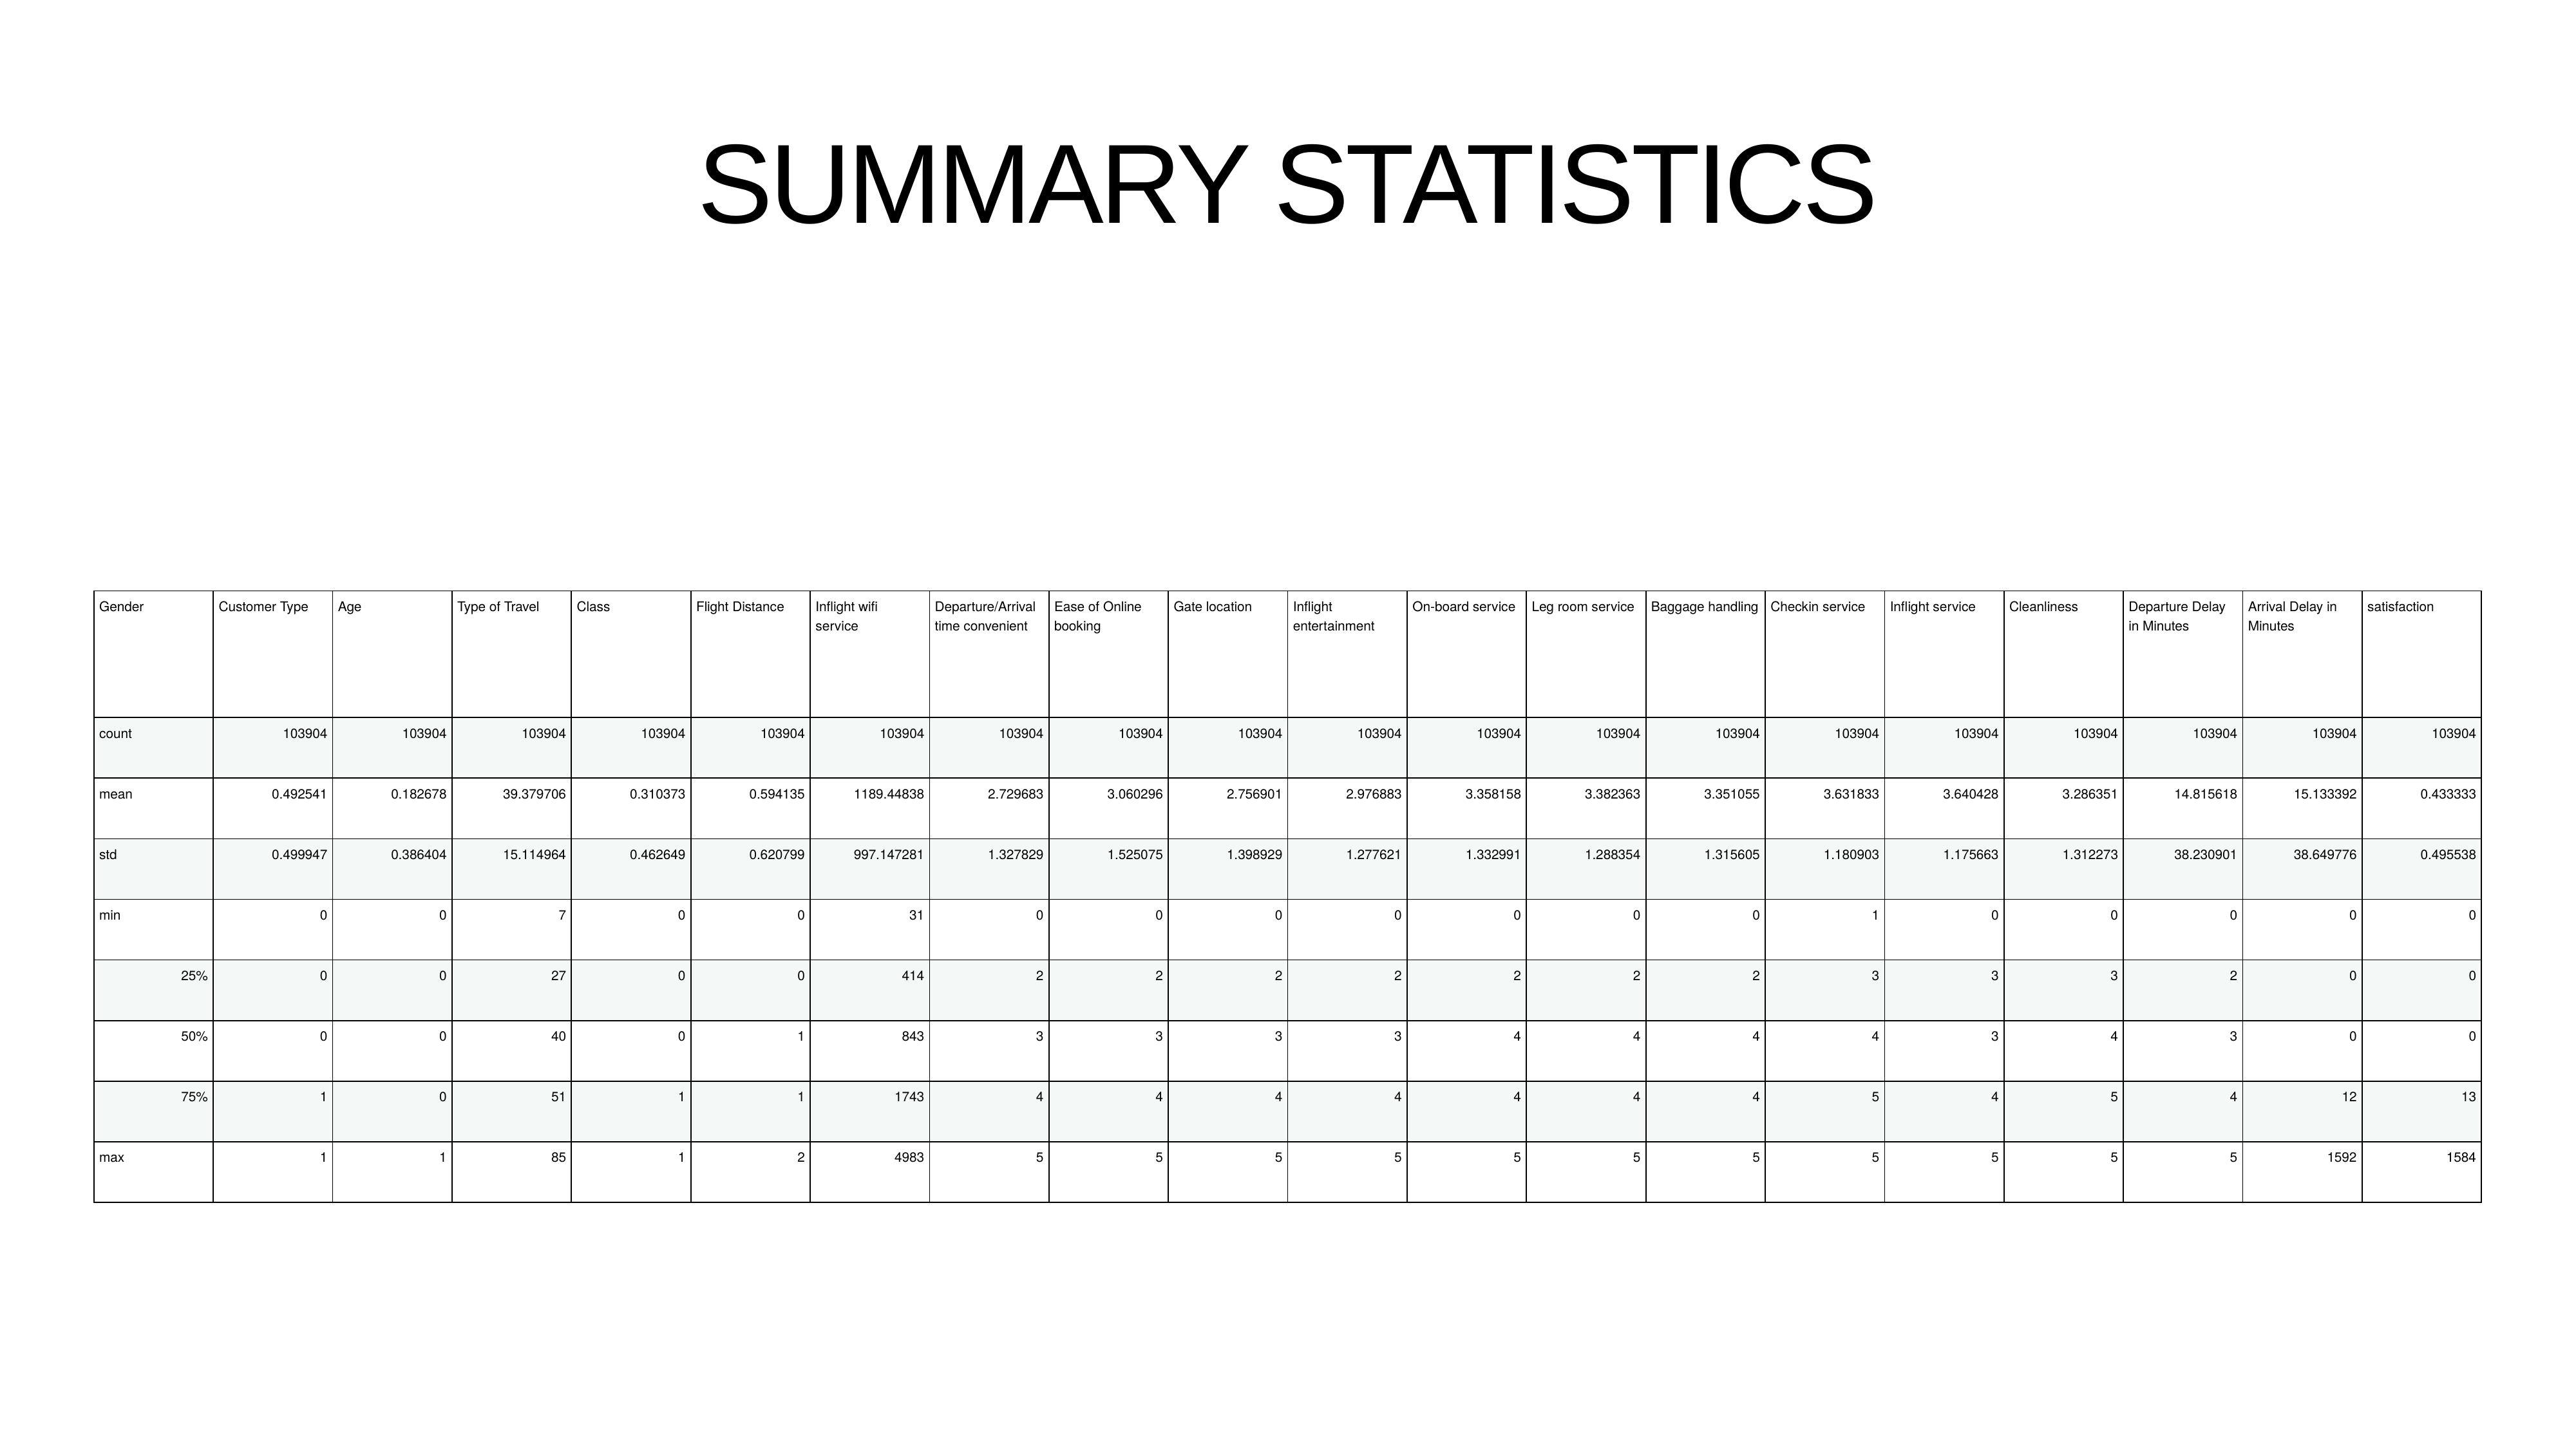

# SUMMARY STATISTICS
| Gender | Customer Type | Age | Type of Travel | Class | Flight Distance | Inflight wifi service | Departure/Arrival time convenient | Ease of Online booking | Gate location | Inflight entertainment | On-board service | Leg room service | Baggage handling | Checkin service | Inflight service | Cleanliness | Departure Delay in Minutes | Arrival Delay in Minutes | satisfaction |
| --- | --- | --- | --- | --- | --- | --- | --- | --- | --- | --- | --- | --- | --- | --- | --- | --- | --- | --- | --- |
| count | 103904 | 103904 | 103904 | 103904 | 103904 | 103904 | 103904 | 103904 | 103904 | 103904 | 103904 | 103904 | 103904 | 103904 | 103904 | 103904 | 103904 | 103904 | 103904 |
| mean | 0.492541 | 0.182678 | 39.379706 | 0.310373 | 0.594135 | 1189.44838 | 2.729683 | 3.060296 | 2.756901 | 2.976883 | 3.358158 | 3.382363 | 3.351055 | 3.631833 | 3.640428 | 3.286351 | 14.815618 | 15.133392 | 0.433333 |
| std | 0.499947 | 0.386404 | 15.114964 | 0.462649 | 0.620799 | 997.147281 | 1.327829 | 1.525075 | 1.398929 | 1.277621 | 1.332991 | 1.288354 | 1.315605 | 1.180903 | 1.175663 | 1.312273 | 38.230901 | 38.649776 | 0.495538 |
| min | 0 | 0 | 7 | 0 | 0 | 31 | 0 | 0 | 0 | 0 | 0 | 0 | 0 | 1 | 0 | 0 | 0 | 0 | 0 |
| 25% | 0 | 0 | 27 | 0 | 0 | 414 | 2 | 2 | 2 | 2 | 2 | 2 | 2 | 3 | 3 | 3 | 2 | 0 | 0 |
| 50% | 0 | 0 | 40 | 0 | 1 | 843 | 3 | 3 | 3 | 3 | 4 | 4 | 4 | 4 | 3 | 4 | 3 | 0 | 0 |
| 75% | 1 | 0 | 51 | 1 | 1 | 1743 | 4 | 4 | 4 | 4 | 4 | 4 | 4 | 5 | 4 | 5 | 4 | 12 | 13 |
| max | 1 | 1 | 85 | 1 | 2 | 4983 | 5 | 5 | 5 | 5 | 5 | 5 | 5 | 5 | 5 | 5 | 5 | 1592 | 1584 |